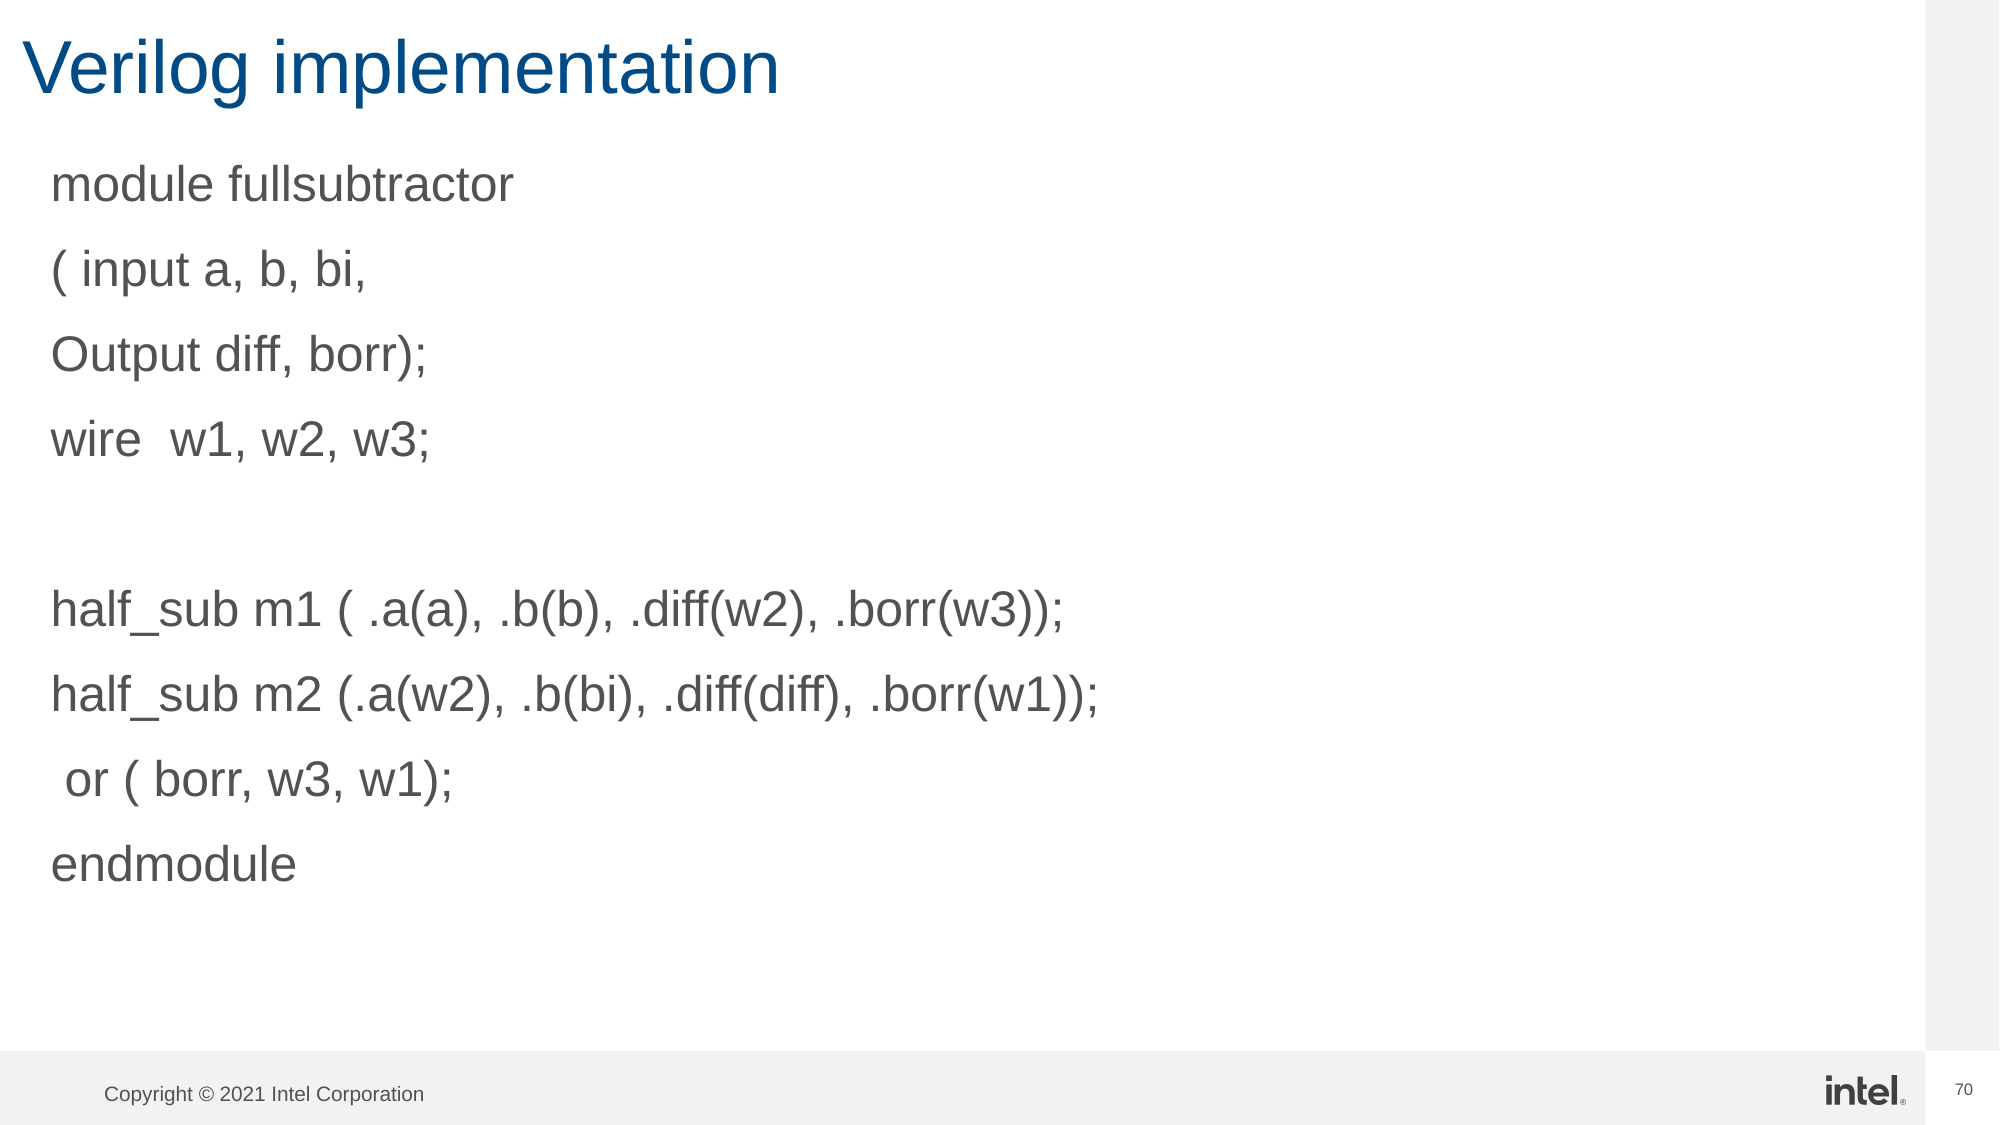

70

# Verilog implementation
module fullsubtractor
( input a, b, bi,
Output diff, borr);
wire  w1, w2, w3;

half_sub m1 ( .a(a), .b(b), .diff(w2), .borr(w3));
half_sub m2 (.a(w2), .b(bi), .diff(diff), .borr(w1));
 or ( borr, w3, w1);
endmodule